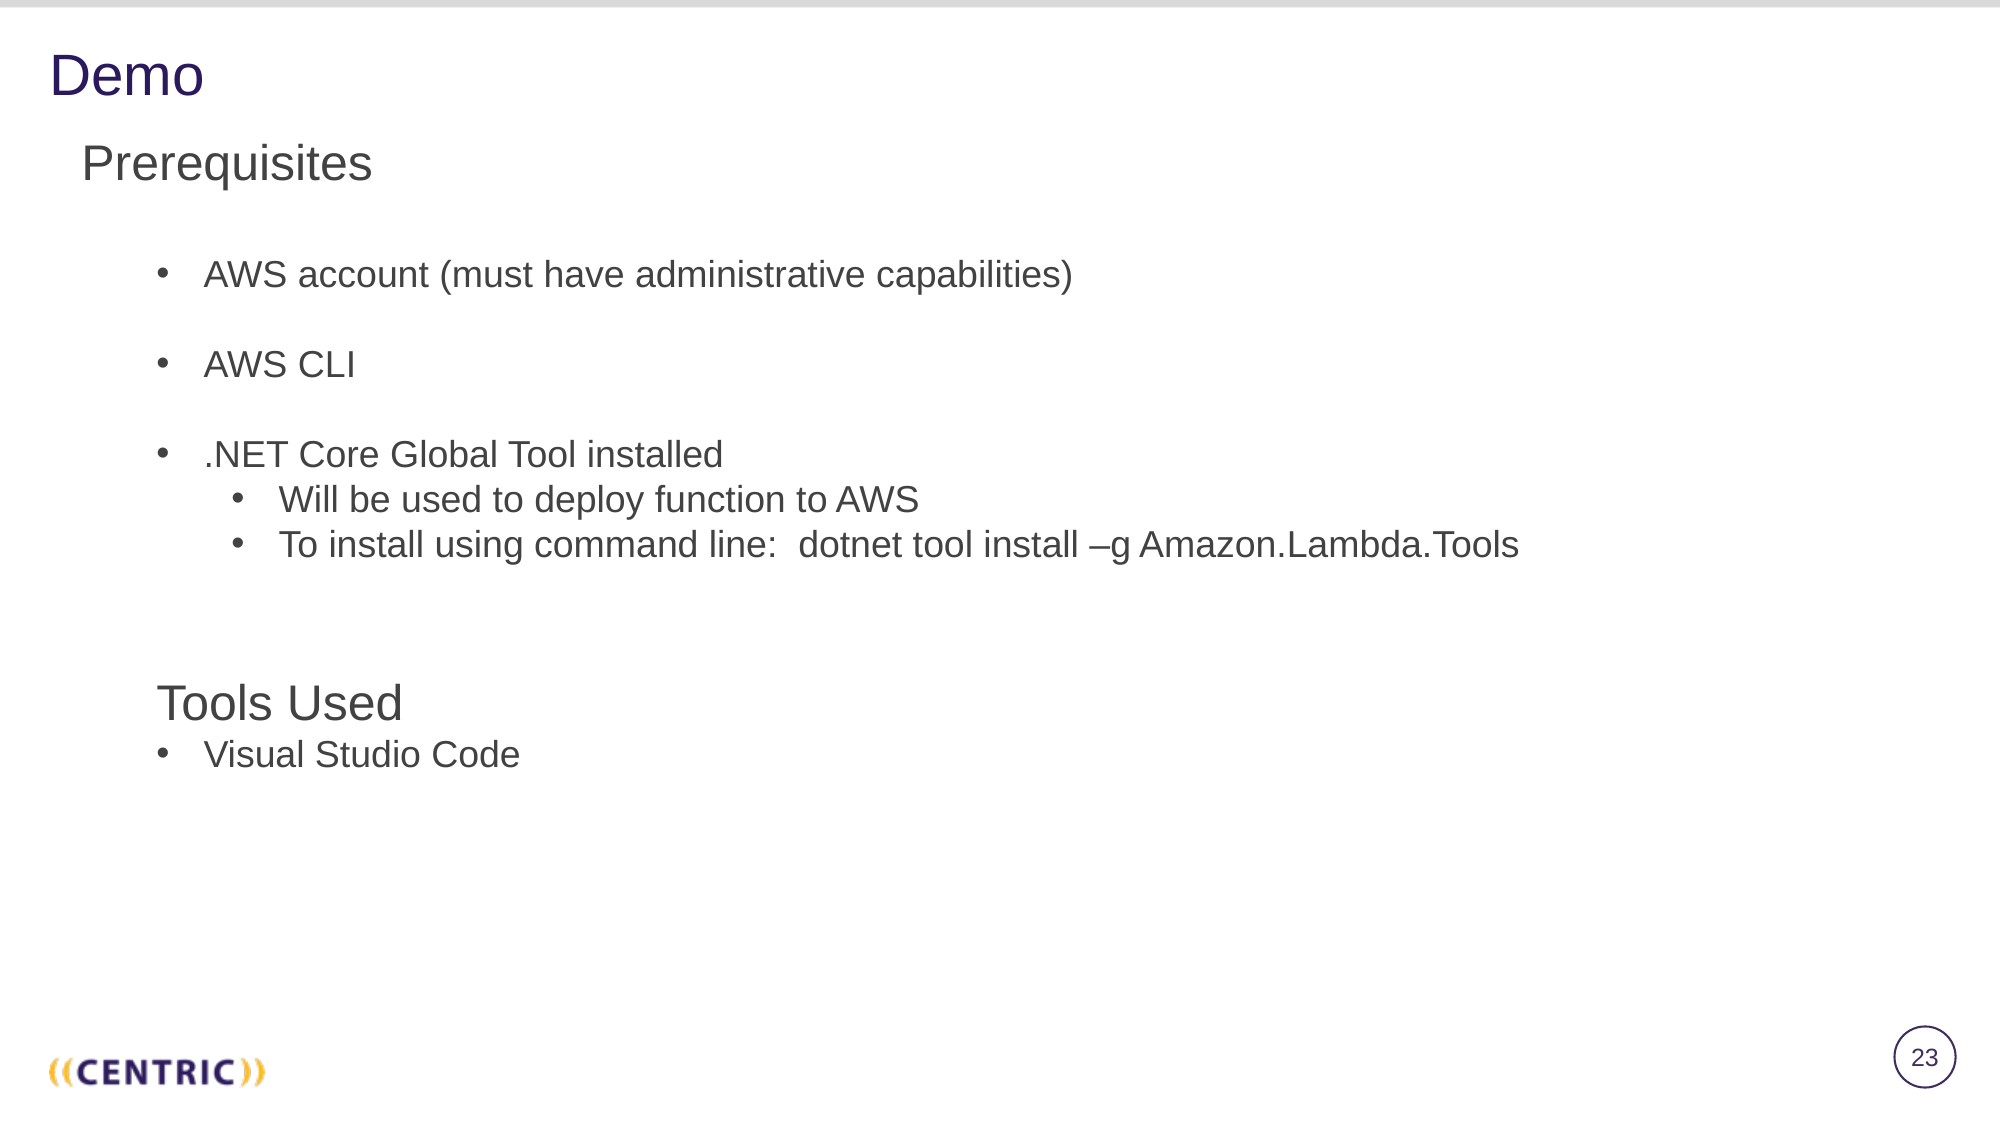

# Demo
Prerequisites

AWS account (must have administrative capabilities)

AWS CLI

.NET Core Global Tool installed
Will be used to deploy function to AWS
To install using command line:  dotnet tool install –g Amazon.Lambda.Tools

Tools Used
Visual Studio Code